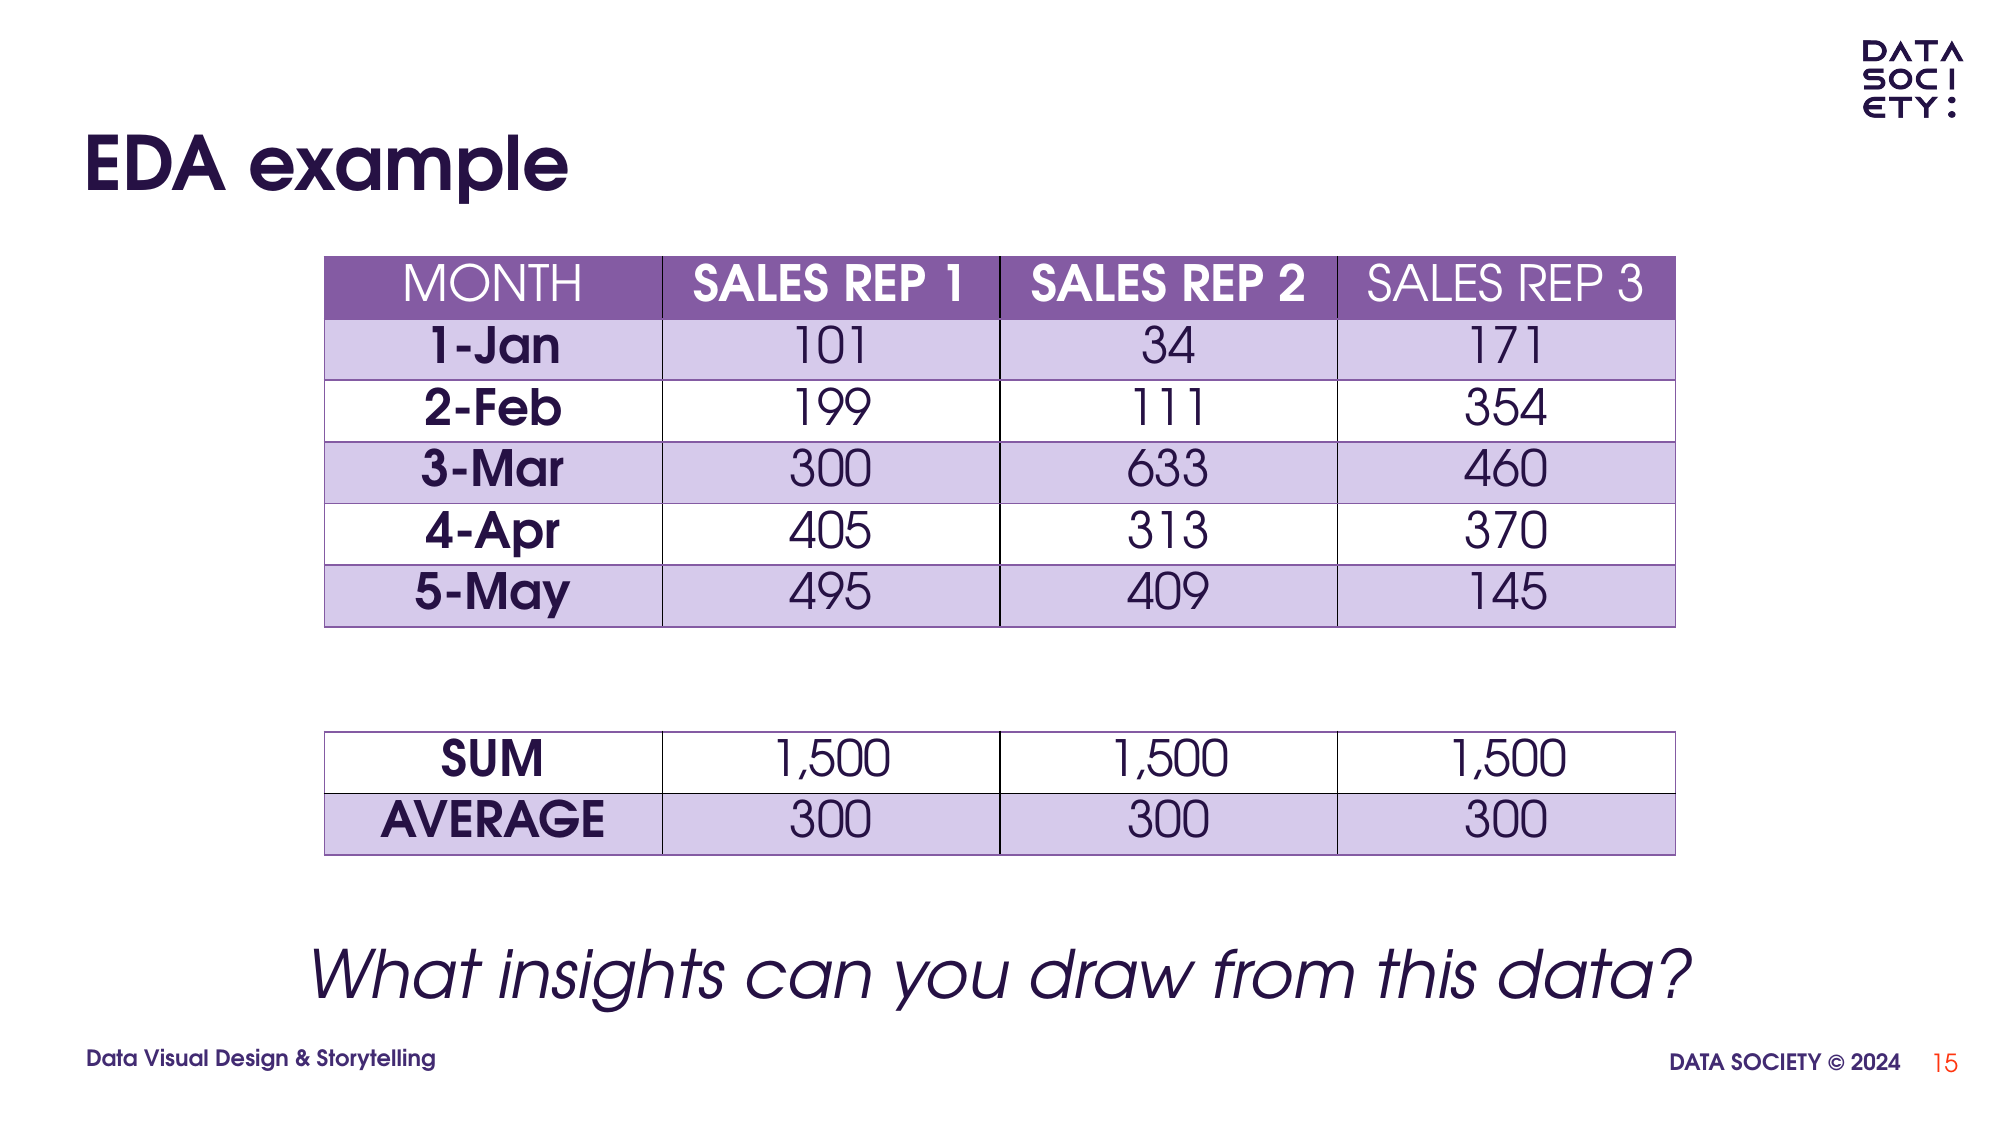

# EDA example
| MONTH | SALES REP 1 | SALES REP 2 | SALES REP 3 |
| --- | --- | --- | --- |
| 1-Jan | 101 | 34 | 171 |
| 2-Feb | 199 | 111 | 354 |
| 3-Mar | 300 | 633 | 460 |
| 4-Apr | 405 | 313 | 370 |
| 5-May | 495 | 409 | 145 |
| SUM | 1,500 | 1,500 | 1,500 |
| --- | --- | --- | --- |
| AVERAGE | 300 | 300 | 300 |
What insights can you draw from this data?
15